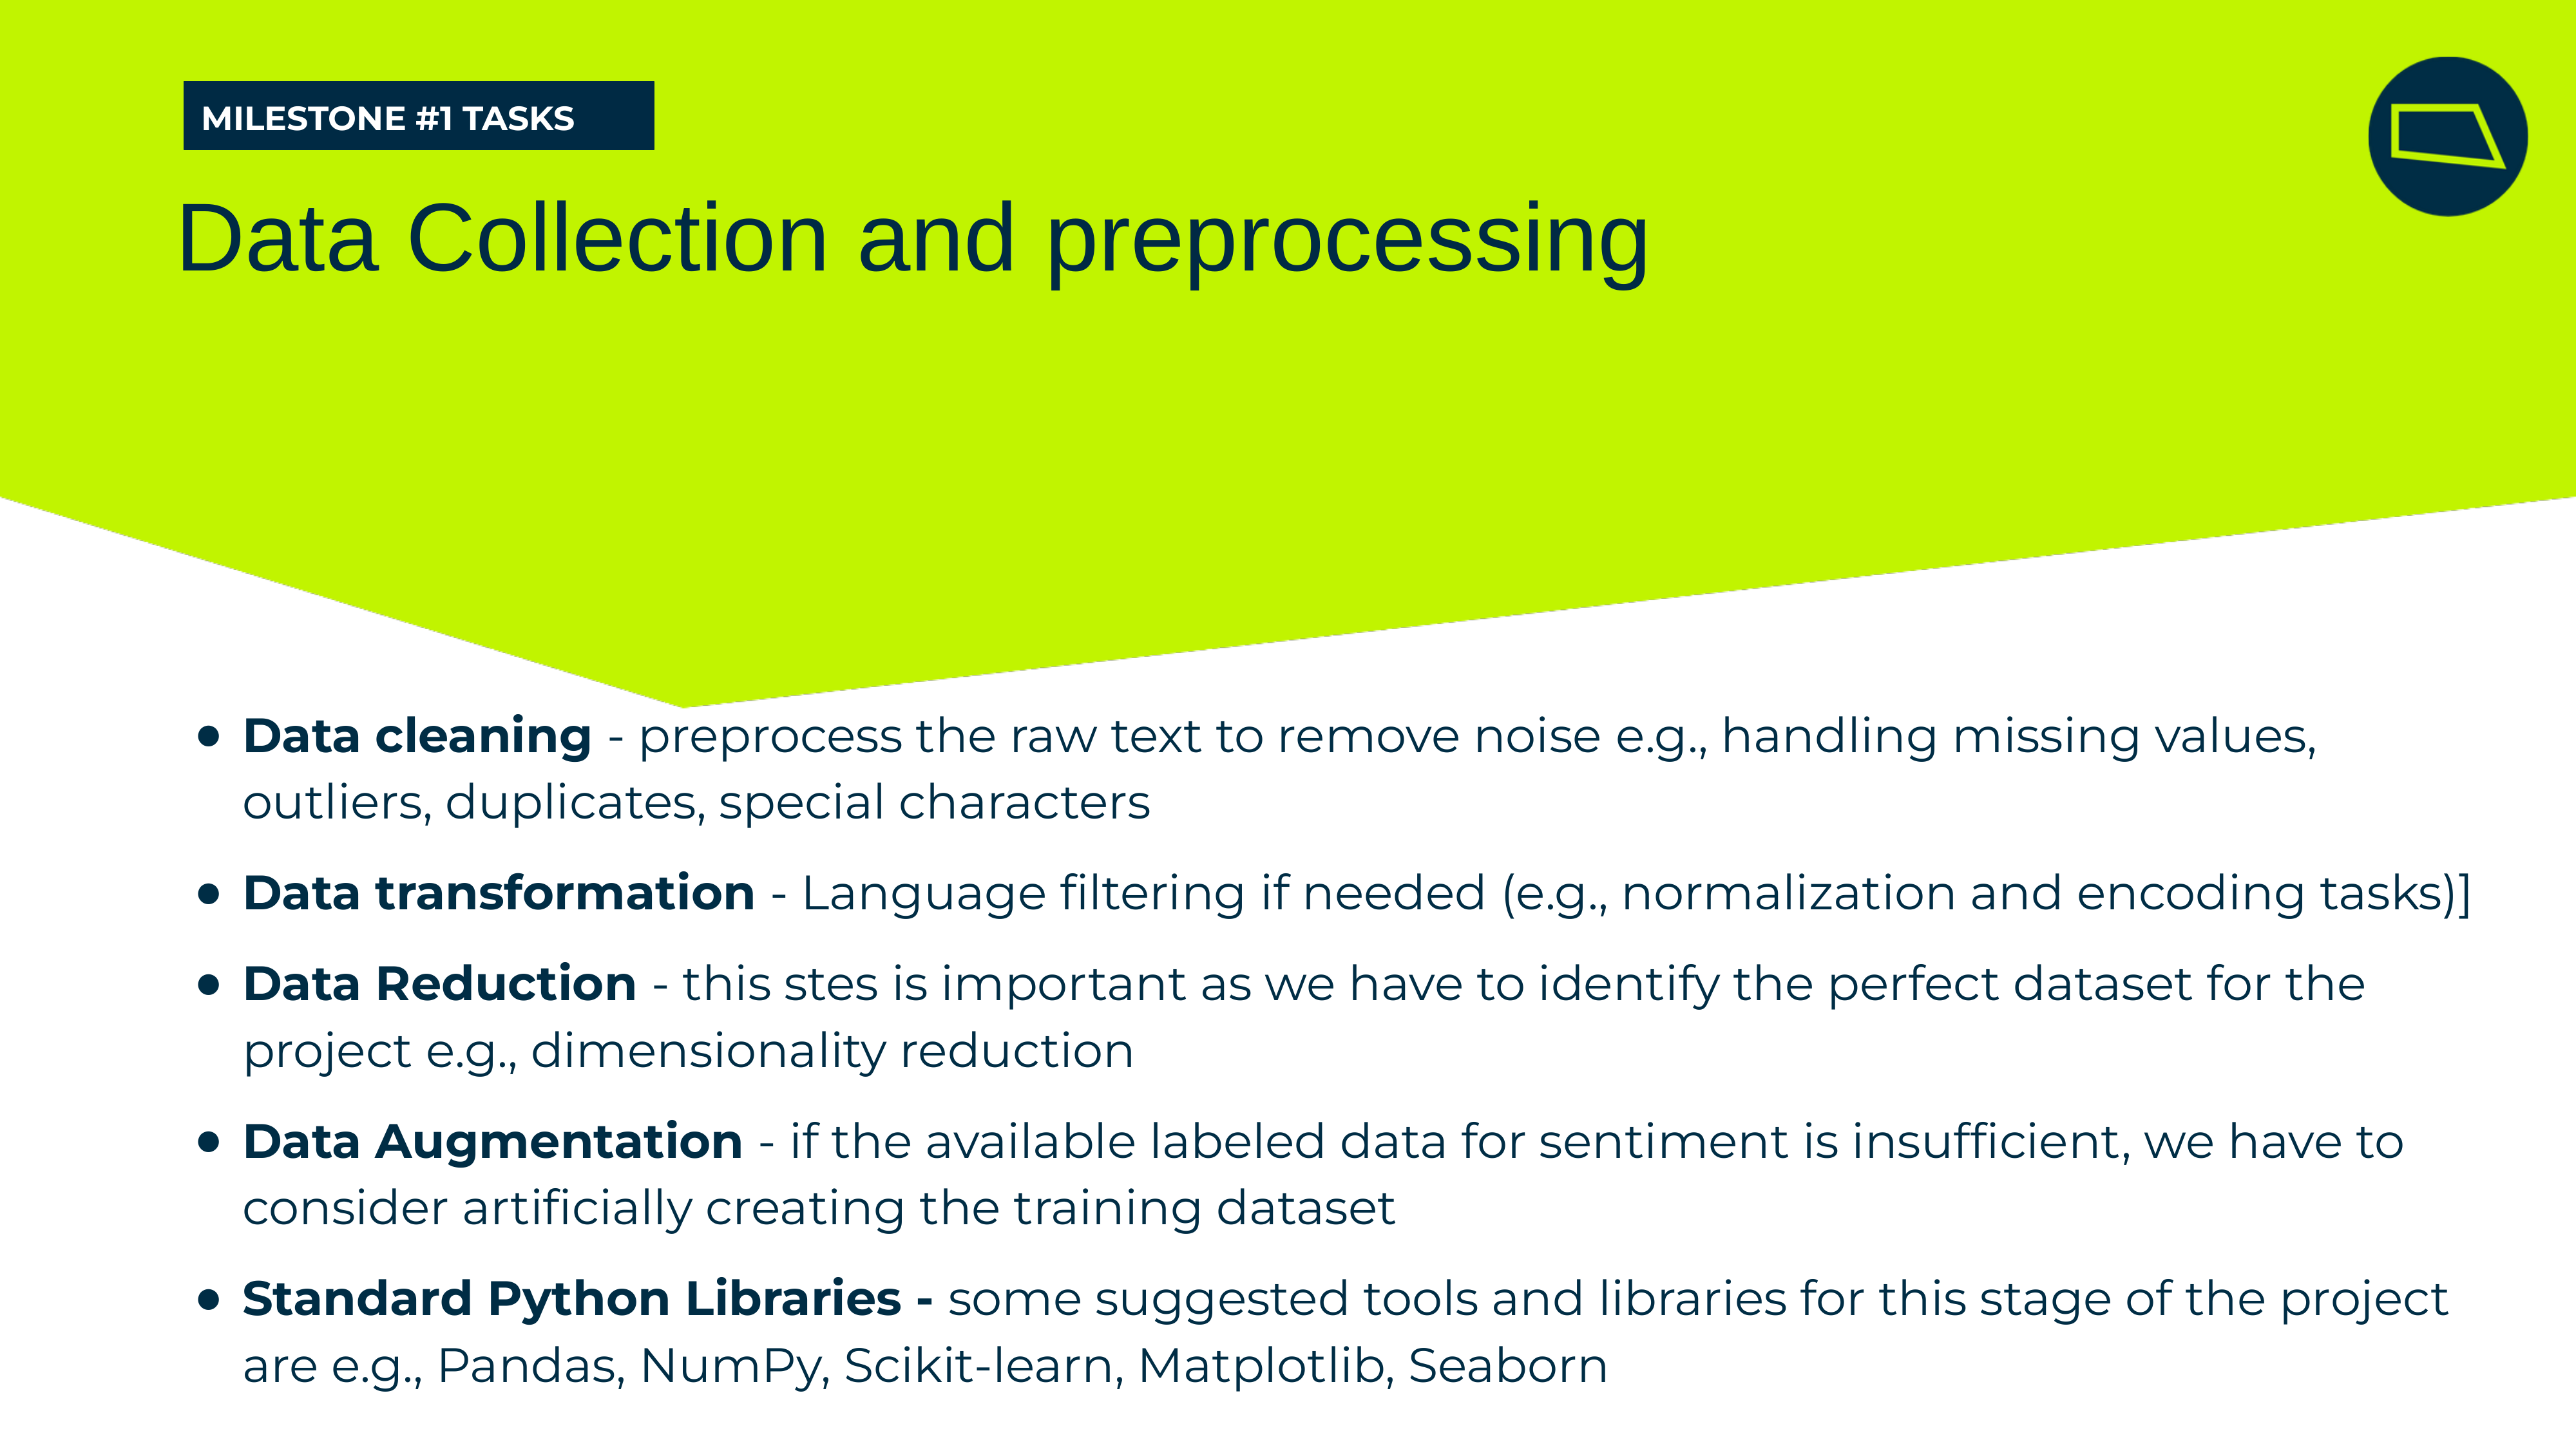

MILESTONE #1 TASKS
# Data Collection and preprocessing
Data cleaning - preprocess the raw text to remove noise e.g., handling missing values, outliers, duplicates, special characters
Data transformation - Language filtering if needed (e.g., normalization and encoding tasks)]
Data Reduction - this stes is important as we have to identify the perfect dataset for the project e.g., dimensionality reduction
Data Augmentation - if the available labeled data for sentiment is insufficient, we have to consider artificially creating the training dataset
Standard Python Libraries - some suggested tools and libraries for this stage of the project are e.g., Pandas, NumPy, Scikit-learn, Matplotlib, Seaborn